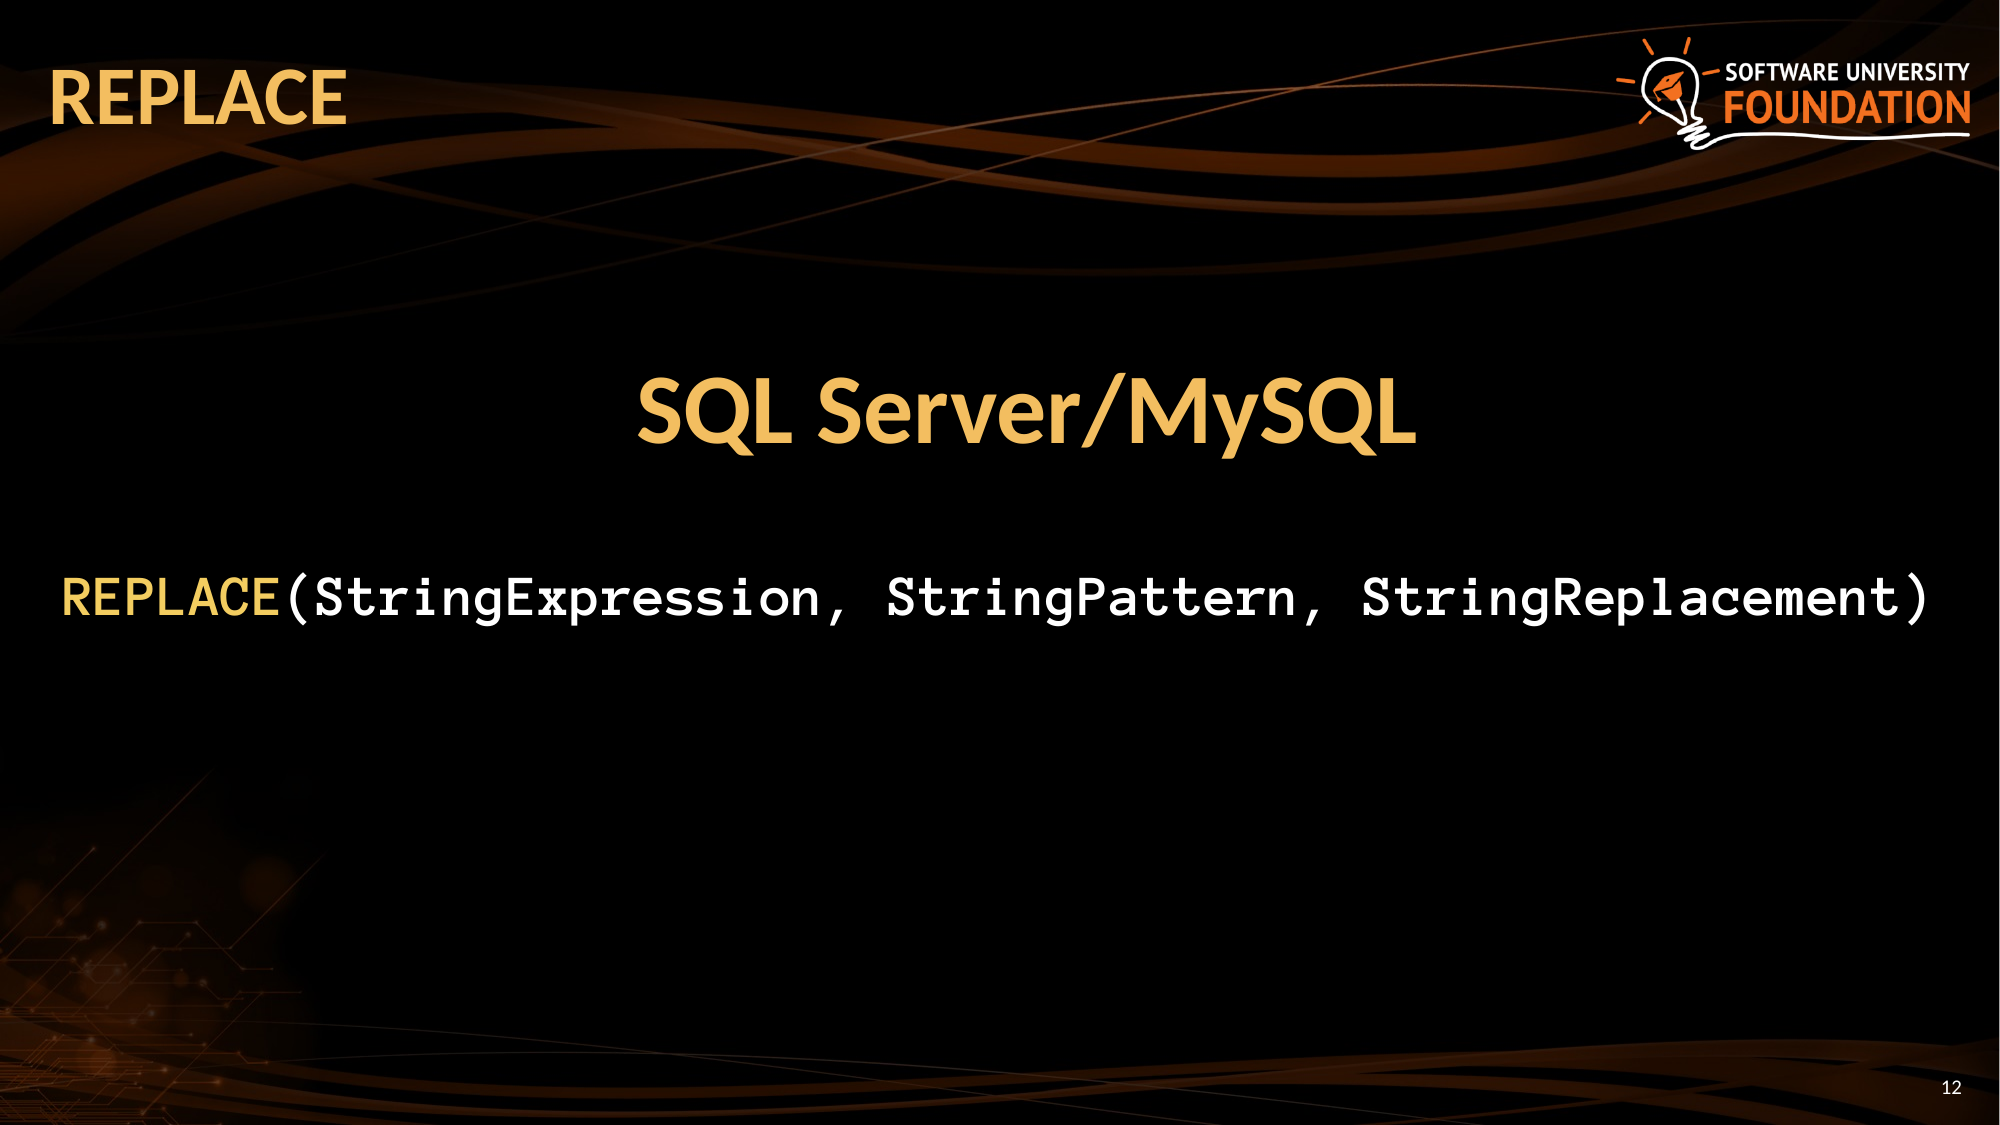

# REPLACE
SQL Server/MySQL

REPLACE(StringExpression, StringPattern, StringReplacement)
12